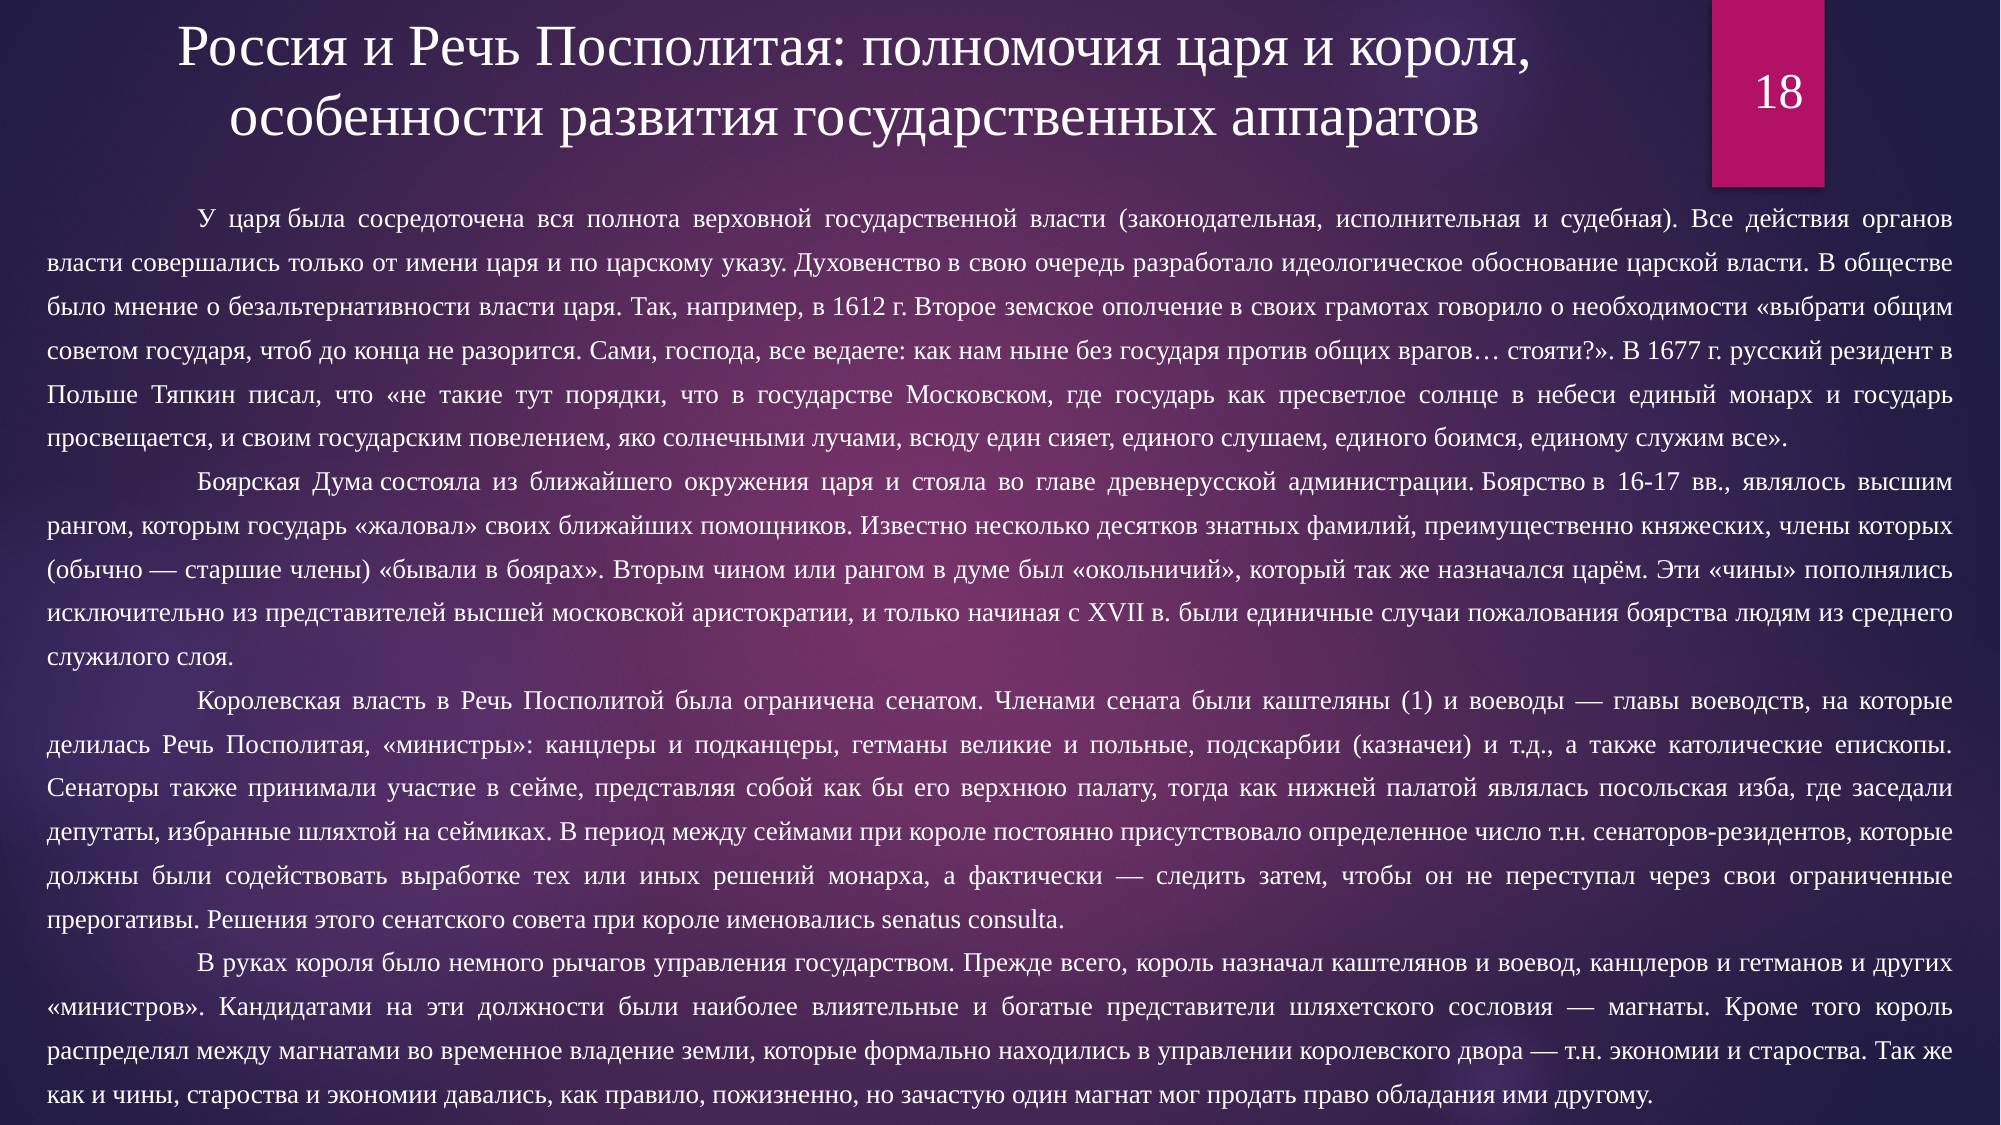

Россия и Речь Посполитая: полномочия царя и короля, особенности развития государственных аппаратов
18
	У царя была сосредоточена вся полнота верховной государственной власти (законодательная, исполнительная и судебная). Все действия органов власти совершались только от имени царя и по царскому указу. Духовенство в свою очередь разработало идеологическое обоснование царской власти. В обществе было мнение о безальтернативности власти царя. Так, например, в 1612 г. Второе земское ополчение в своих грамотах говорило о необходимости «выбрати общим советом государя, чтоб до конца не разорится. Сами, господа, все ведаете: как нам ныне без государя против общих врагов… стояти?». В 1677 г. русский резидент в Польше Тяпкин писал, что «не такие тут порядки, что в государстве Московском, где государь как пресветлое солнце в небеси единый монарх и государь просвещается, и своим государским повелением, яко солнечными лучами, всюду един сияет, единого слушаем, единого боимся, единому служим все».
	Боярская Дума состояла из ближайшего окружения царя и стояла во главе древнерусской администрации. Боярство в 16-17 вв., являлось высшим рангом, которым государь «жаловал» своих ближайших помощников. Известно несколько десятков знатных фамилий, преимущественно княжеских, члены которых (обычно — старшие члены) «бывали в боярах». Вторым чином или рангом в думе был «окольничий», который так же назначался царём. Эти «чины» пополнялись исключительно из представителей высшей московской аристократии, и только начиная с XVII в. были единичные случаи пожалования боярства людям из среднего служилого слоя.
	Королевская власть в Речь Посполитой была ограничена сенатом. Членами сената были каштеляны (1) и воеводы — главы воеводств, на которые делилась Речь Посполитая, «министры»: канцлеры и подканцеры, гетманы великие и польные, подскарбии (казначеи) и т.д., а также католические епископы. Сенаторы также принимали участие в сейме, представляя собой как бы его верхнюю палату, тогда как нижней палатой являлась посольская изба, где заседали депутаты, избранные шляхтой на сеймиках. В период между сеймами при короле постоянно присутствовало определенное число т.н. сенаторов-резидентов, которые должны были содействовать выработке тех или иных решений монарха, а фактически — следить затем, чтобы он не переступал через свои ограниченные прерогативы. Решения этого сенатского совета при короле именовались senatus consulta.
	В руках короля было немного рычагов управления государством. Прежде всего, король назначал каштелянов и воевод, канцлеров и гетманов и других «министров». Кандидатами на эти должности были наиболее влиятельные и богатые представители шляхетского сословия — магнаты. Кроме того король распределял между магнатами во временное владение земли, которые формально находились в управлении королевского двора — т.н. экономии и староства. Так же как и чины, староства и экономии давались, как правило, пожизненно, но зачастую один магнат мог продать право обладания ими другому.